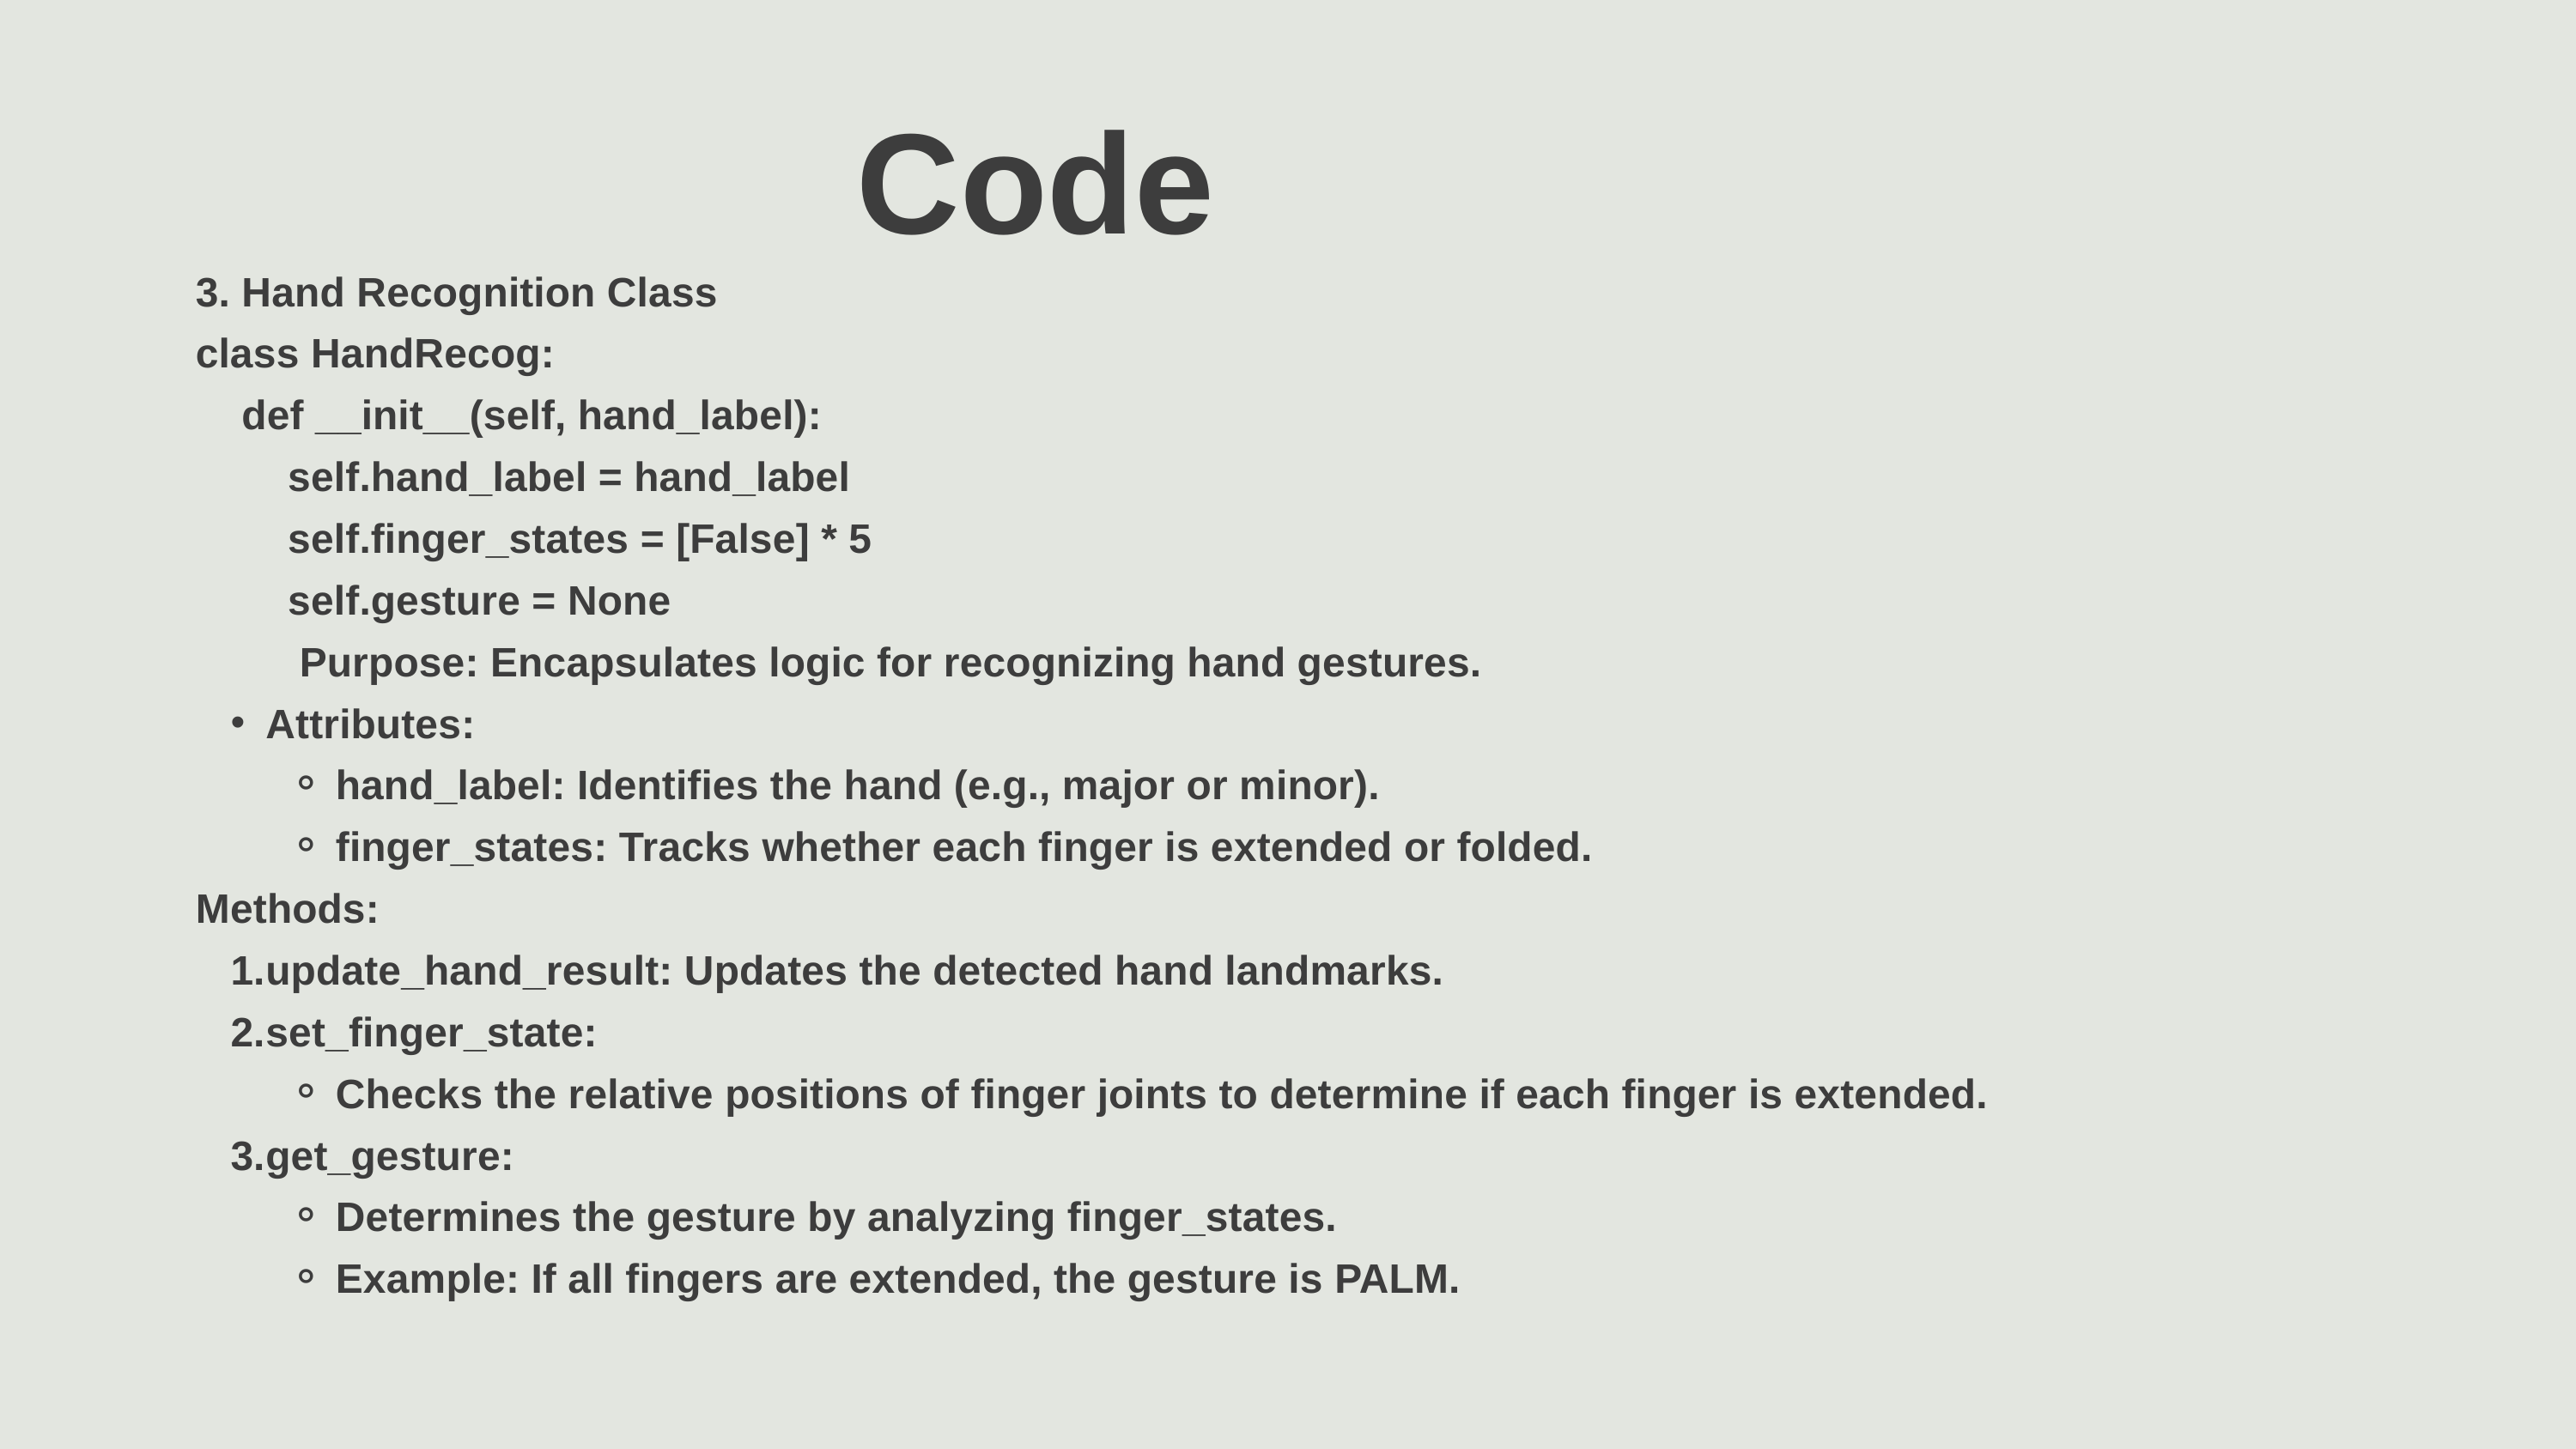

Code
3. Hand Recognition Class
class HandRecog:
    def __init__(self, hand_label):
        self.hand_label = hand_label
        self.finger_states = [False] * 5
        self.gesture = None
         Purpose: Encapsulates logic for recognizing hand gestures.
Attributes:
hand_label: Identifies the hand (e.g., major or minor).
finger_states: Tracks whether each finger is extended or folded.
Methods:
update_hand_result: Updates the detected hand landmarks.
set_finger_state:
Checks the relative positions of finger joints to determine if each finger is extended.
get_gesture:
Determines the gesture by analyzing finger_states.
Example: If all fingers are extended, the gesture is PALM.